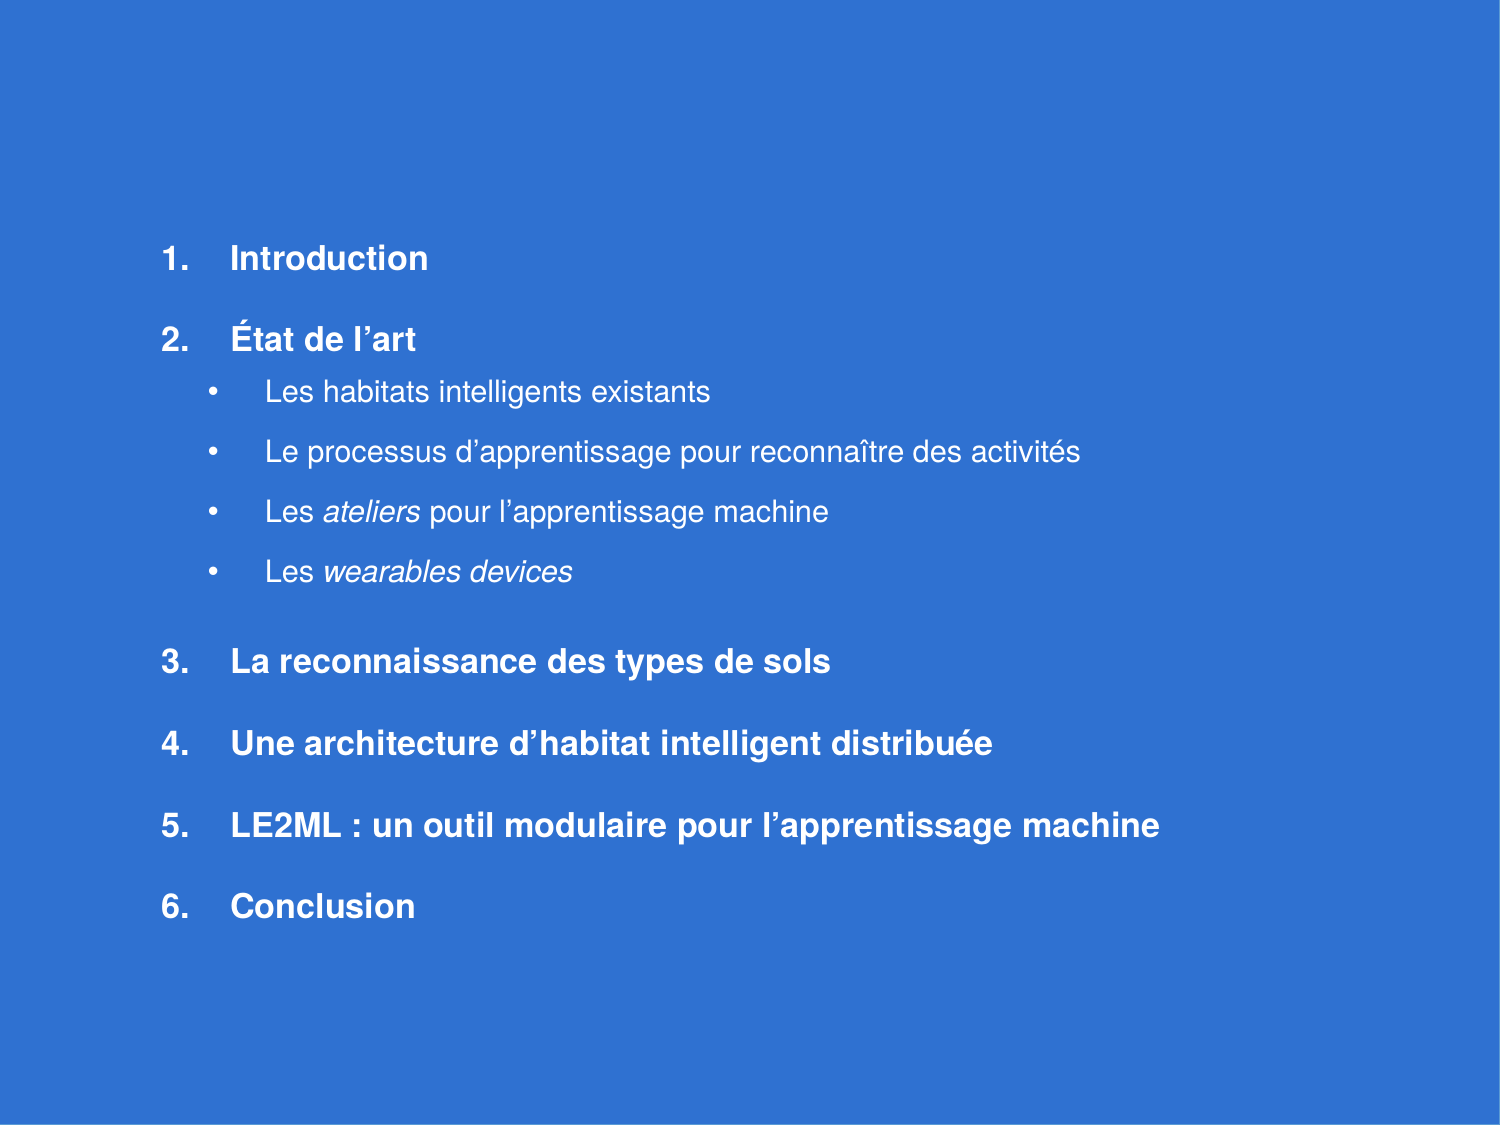

Introduction
État de l’art
Les habitats intelligents existants
Le processus d’apprentissage pour reconnaître des activités
Les ateliers pour l’apprentissage machine
Les wearables devices
La reconnaissance des types de sols
Une architecture d’habitat intelligent distribuée
LE2ML : un outil modulaire pour l’apprentissage machine
Conclusion